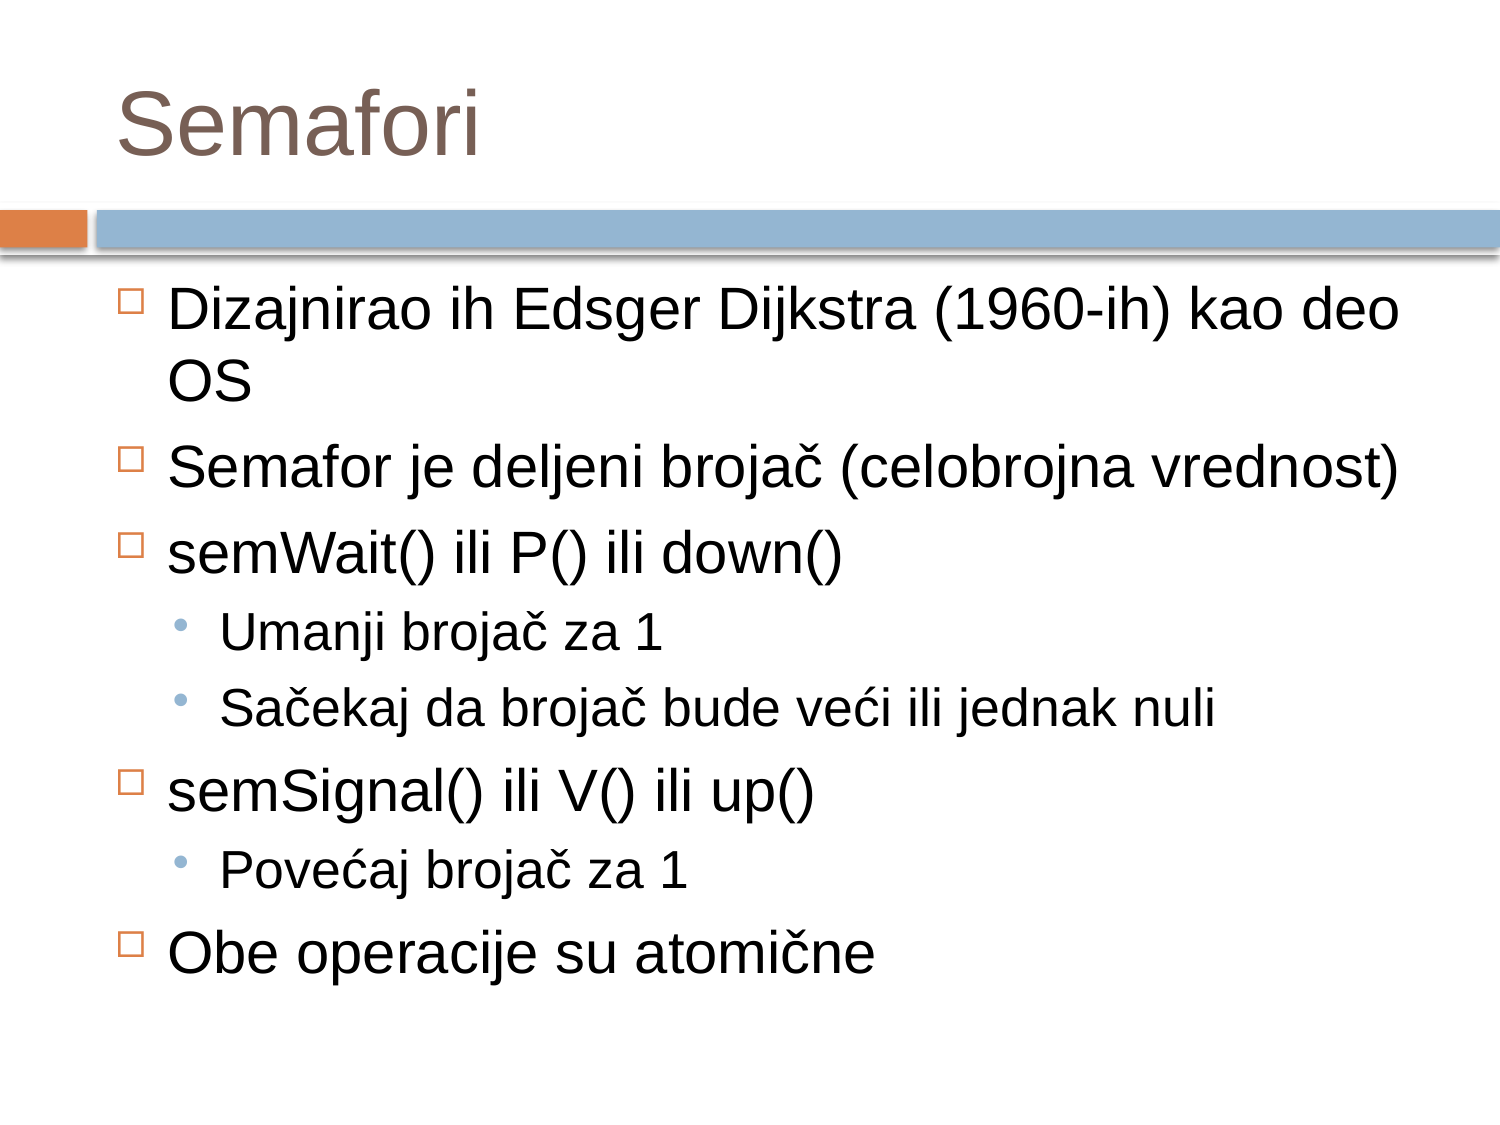

# Semafori
Dizajnirao ih Edsger Dijkstra (1960-ih) kao deo OS
Semafor je deljeni brojač (celobrojna vrednost)
semWait() ili P() ili down()
Umanji brojač za 1
Sačekaj da brojač bude veći ili jednak nuli
semSignal() ili V() ili up()
Povećaj brojač za 1
Obe operacije su atomične